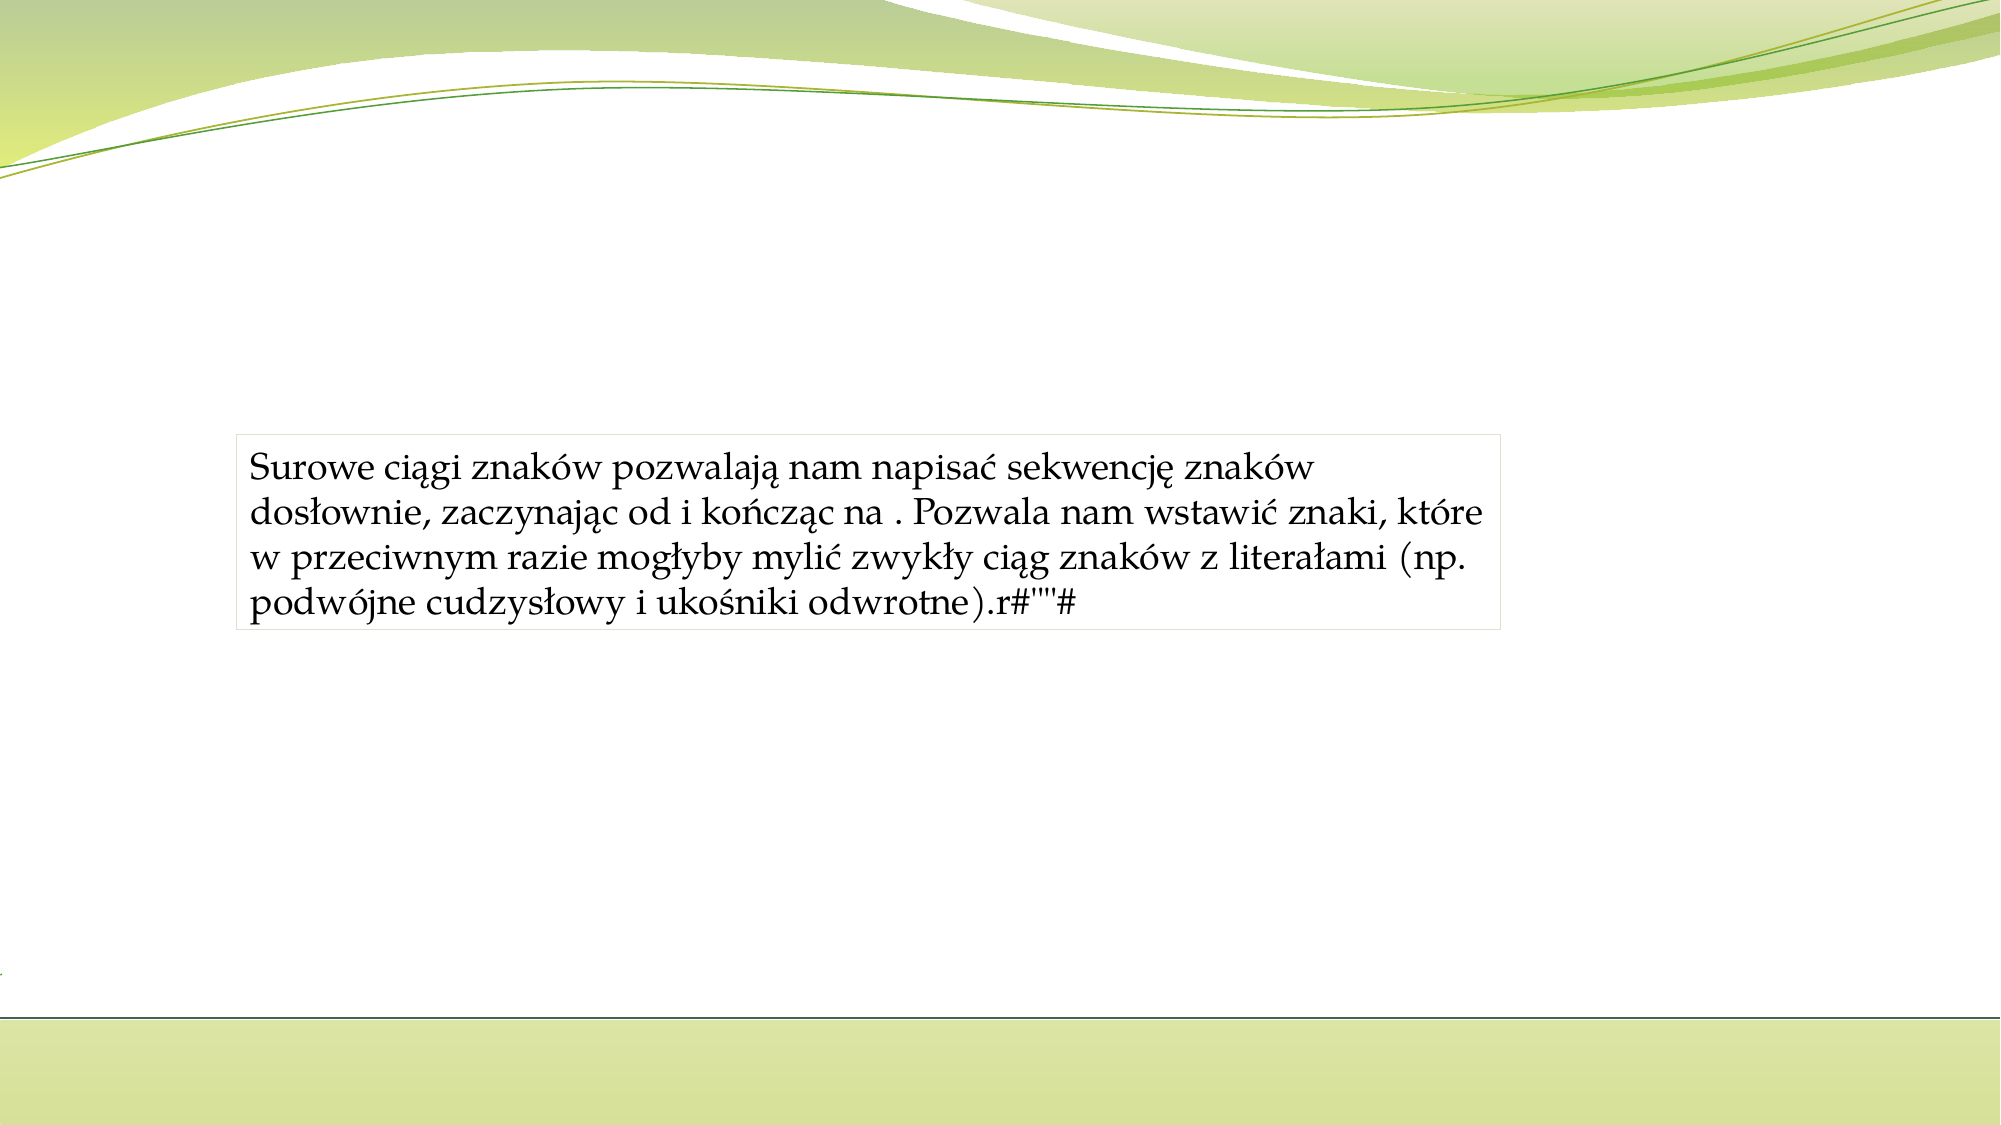

Surowe ciągi znaków pozwalają nam napisać sekwencję znaków dosłownie, zaczynając od i kończąc na . Pozwala nam wstawić znaki, które w przeciwnym razie mogłyby mylić zwykły ciąg znaków z literałami (np. podwójne cudzysłowy i ukośniki odwrotne).r#""#